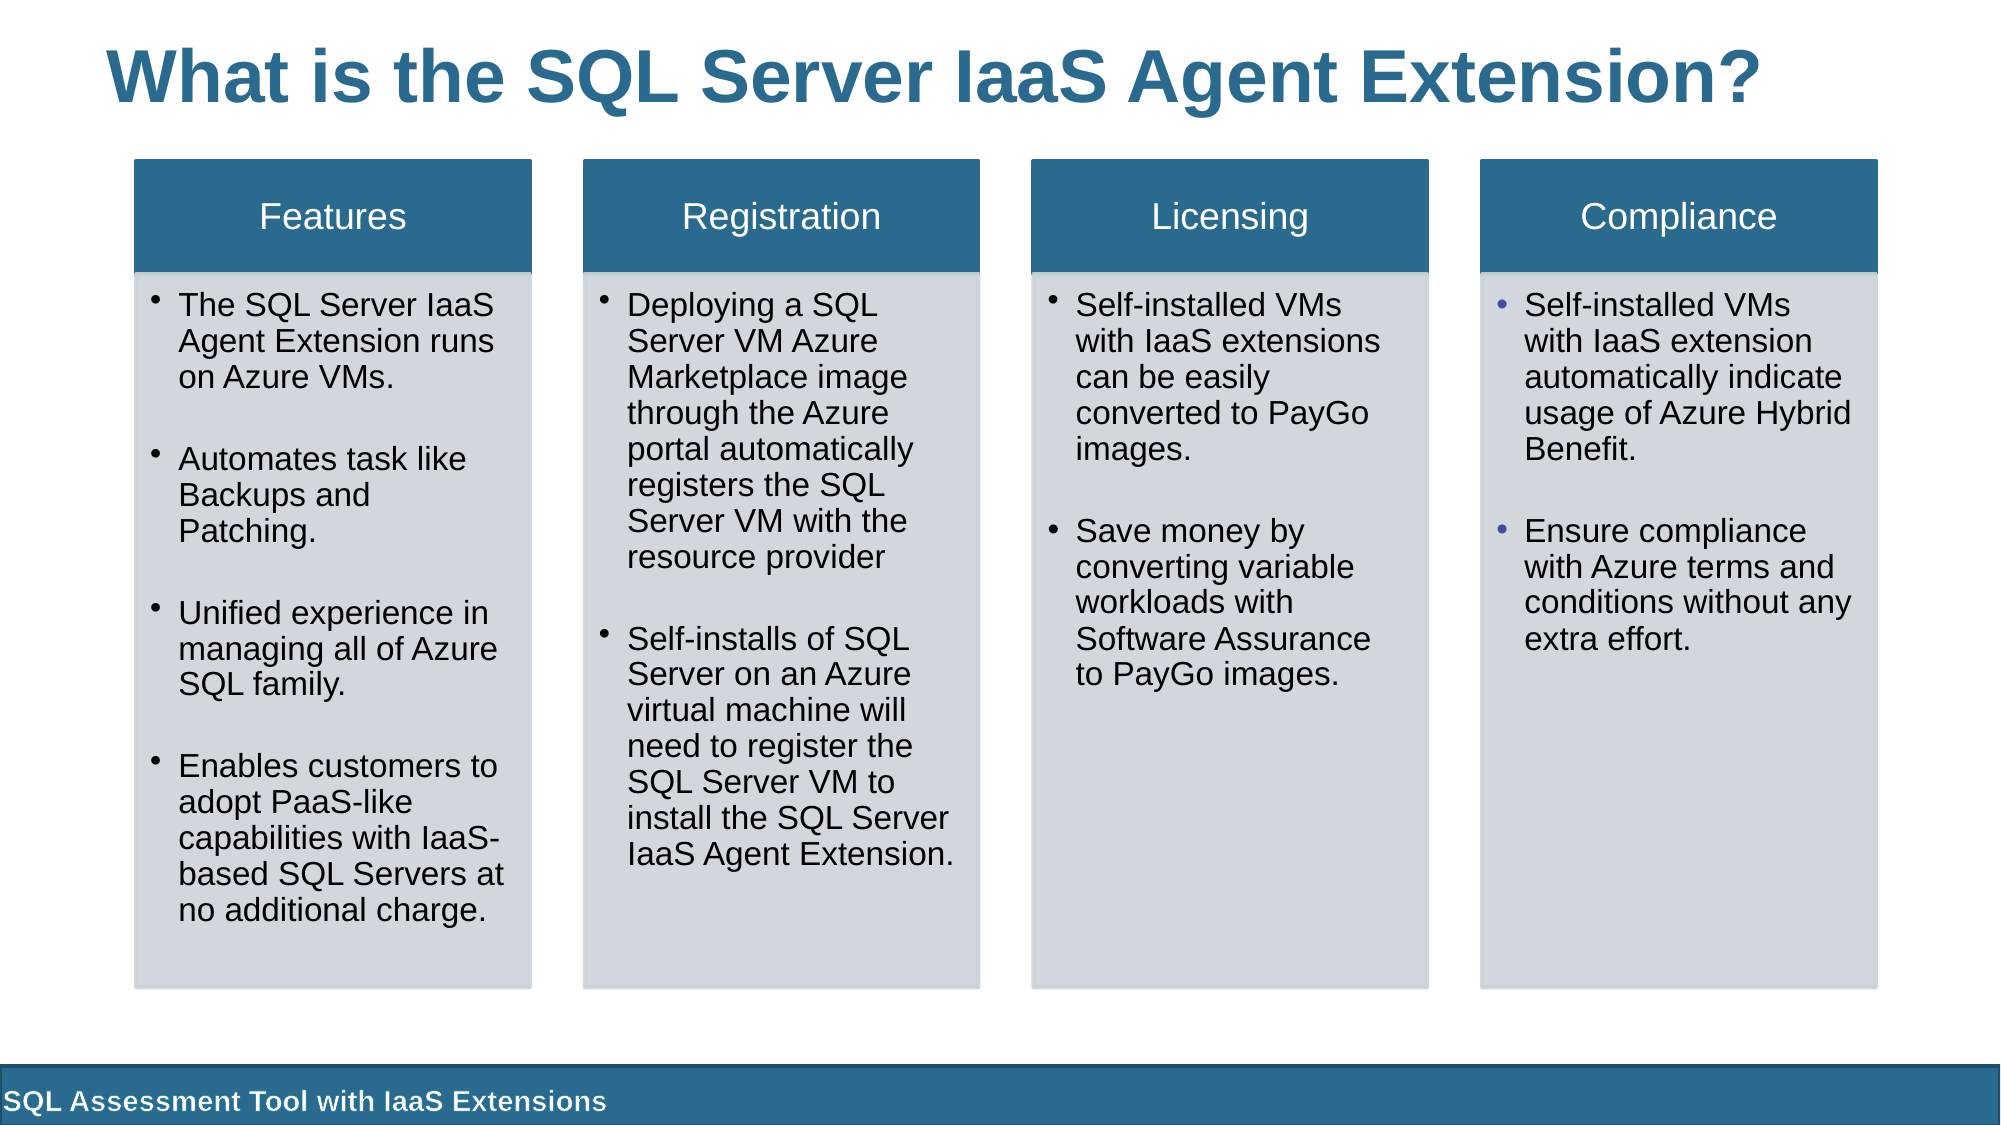

# What is the SQL Server IaaS Agent Extension?
Features
The SQL Server IaaS Agent Extension runs on Azure VMs.

Automates task like Backups and Patching.

Unified experience in managing all of Azure SQL family.

Enables customers to adopt PaaS-like capabilities with IaaS-based SQL Servers at no additional charge.
Registration
Deploying a SQL Server VM Azure Marketplace image through the Azure portal automatically registers the SQL Server VM with the resource provider

Self-installs of SQL Server on an Azure virtual machine will need to register the SQL Server VM to install the SQL Server IaaS Agent Extension.
Licensing
Self-installed VMs with IaaS extensions can be easily converted to PayGo images.

Save money by converting variable workloads with Software Assurance to PayGo images.
Compliance
Self-installed VMs with IaaS extension automatically indicate usage of Azure Hybrid Benefit.

Ensure compliance with Azure terms and conditions without any extra effort.